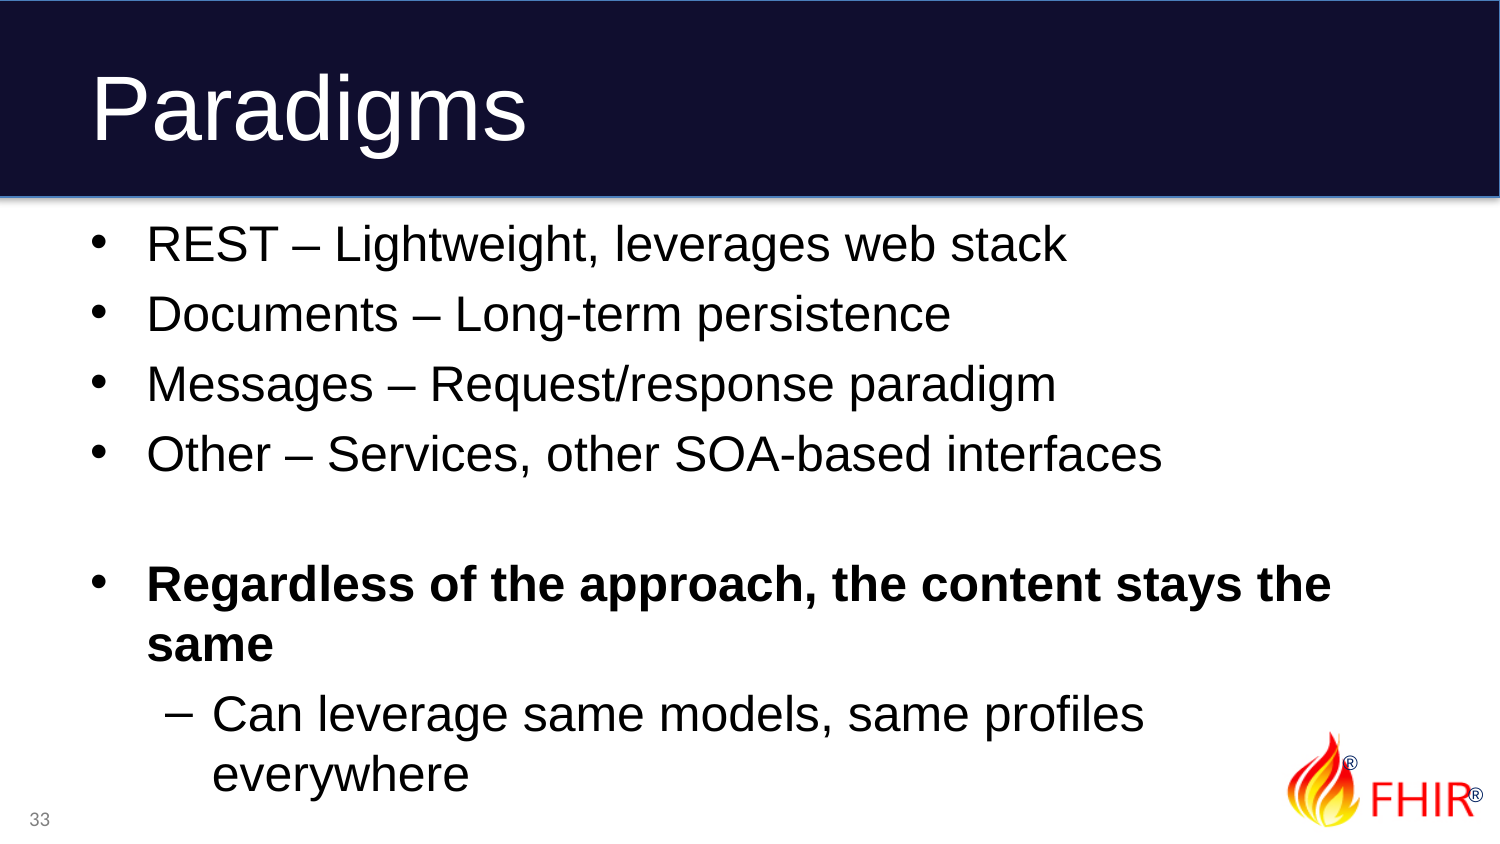

# Paradigms
REST – Lightweight, leverages web stack
Documents – Long-term persistence
Messages – Request/response paradigm
Other – Services, other SOA-based interfaces
Regardless of the approach, the content stays the same
Can leverage same models, same profiles everywhere
33